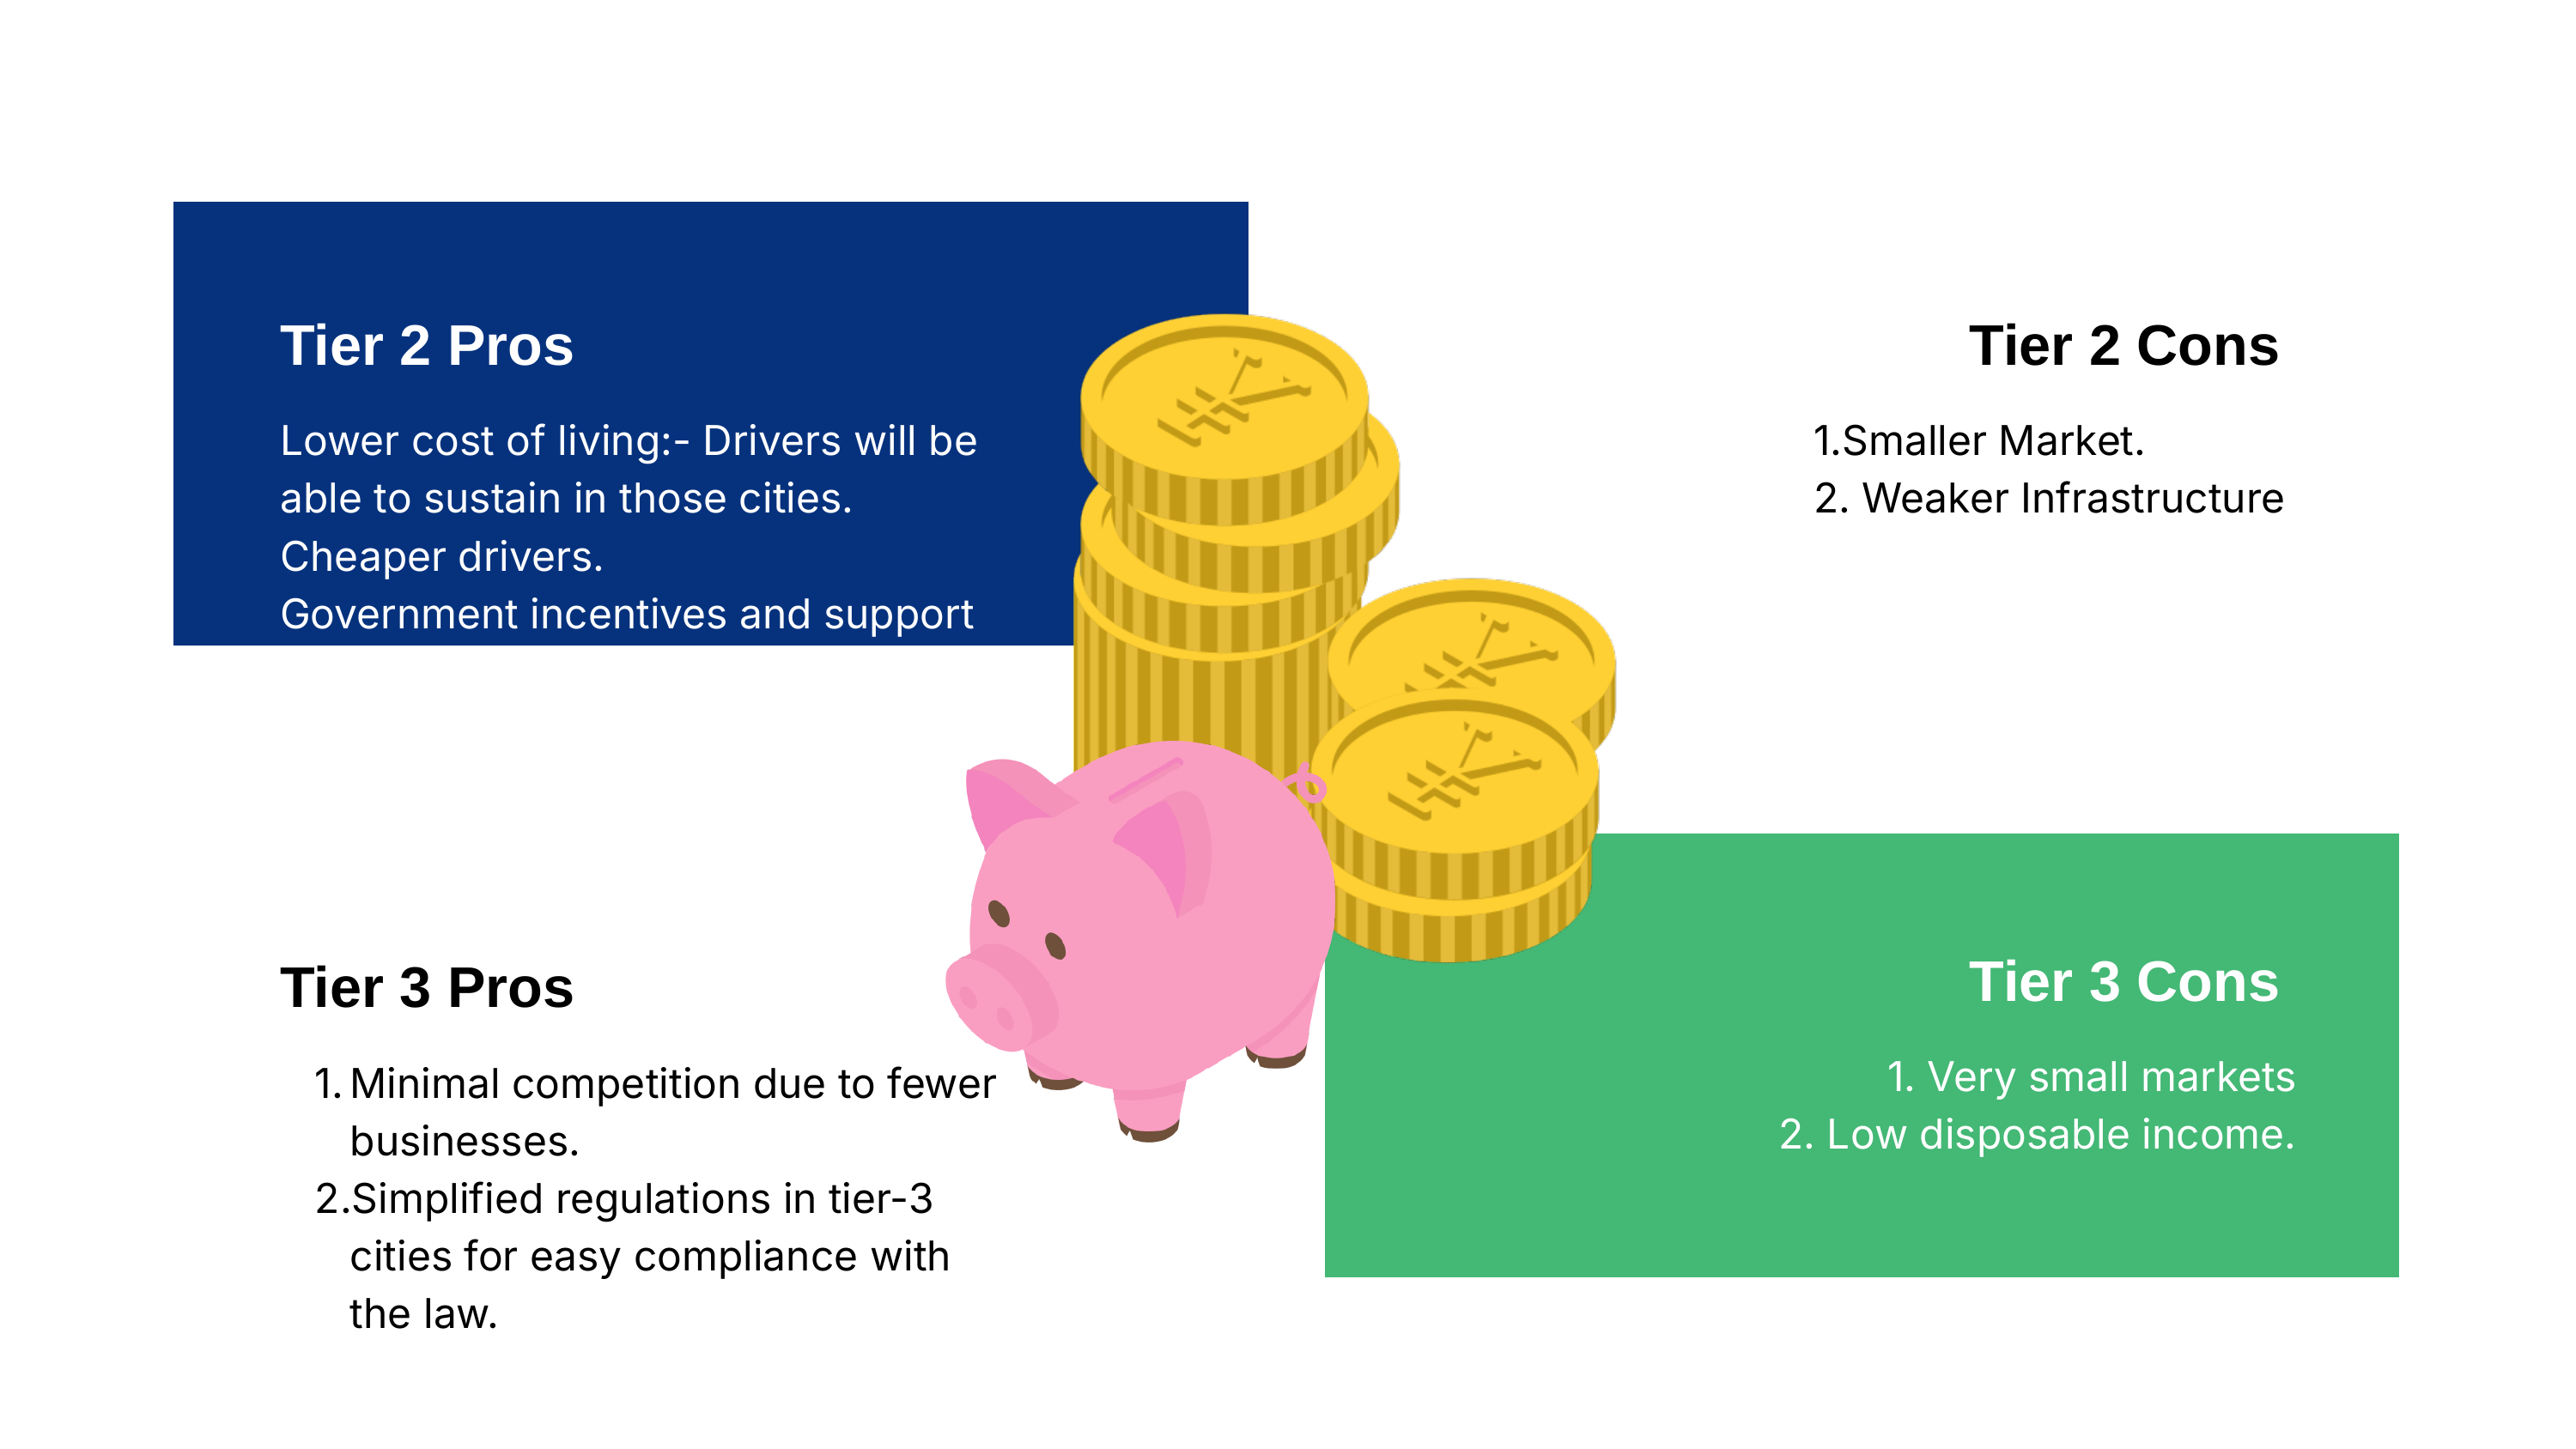

Tier 2 Pros
Tier 2 Cons

Lower cost of living:- Drivers will be able to sustain in those cities. Cheaper drivers.
Government incentives and support

1.Smaller Market.
2. Weaker Infrastructure

Tier 3 Cons
Tier 3 Pros
1. Very small markets
2. Low disposable income.
Minimal competition due to fewer businesses.
Simplified regulations in tier-3 cities for easy compliance with the law.